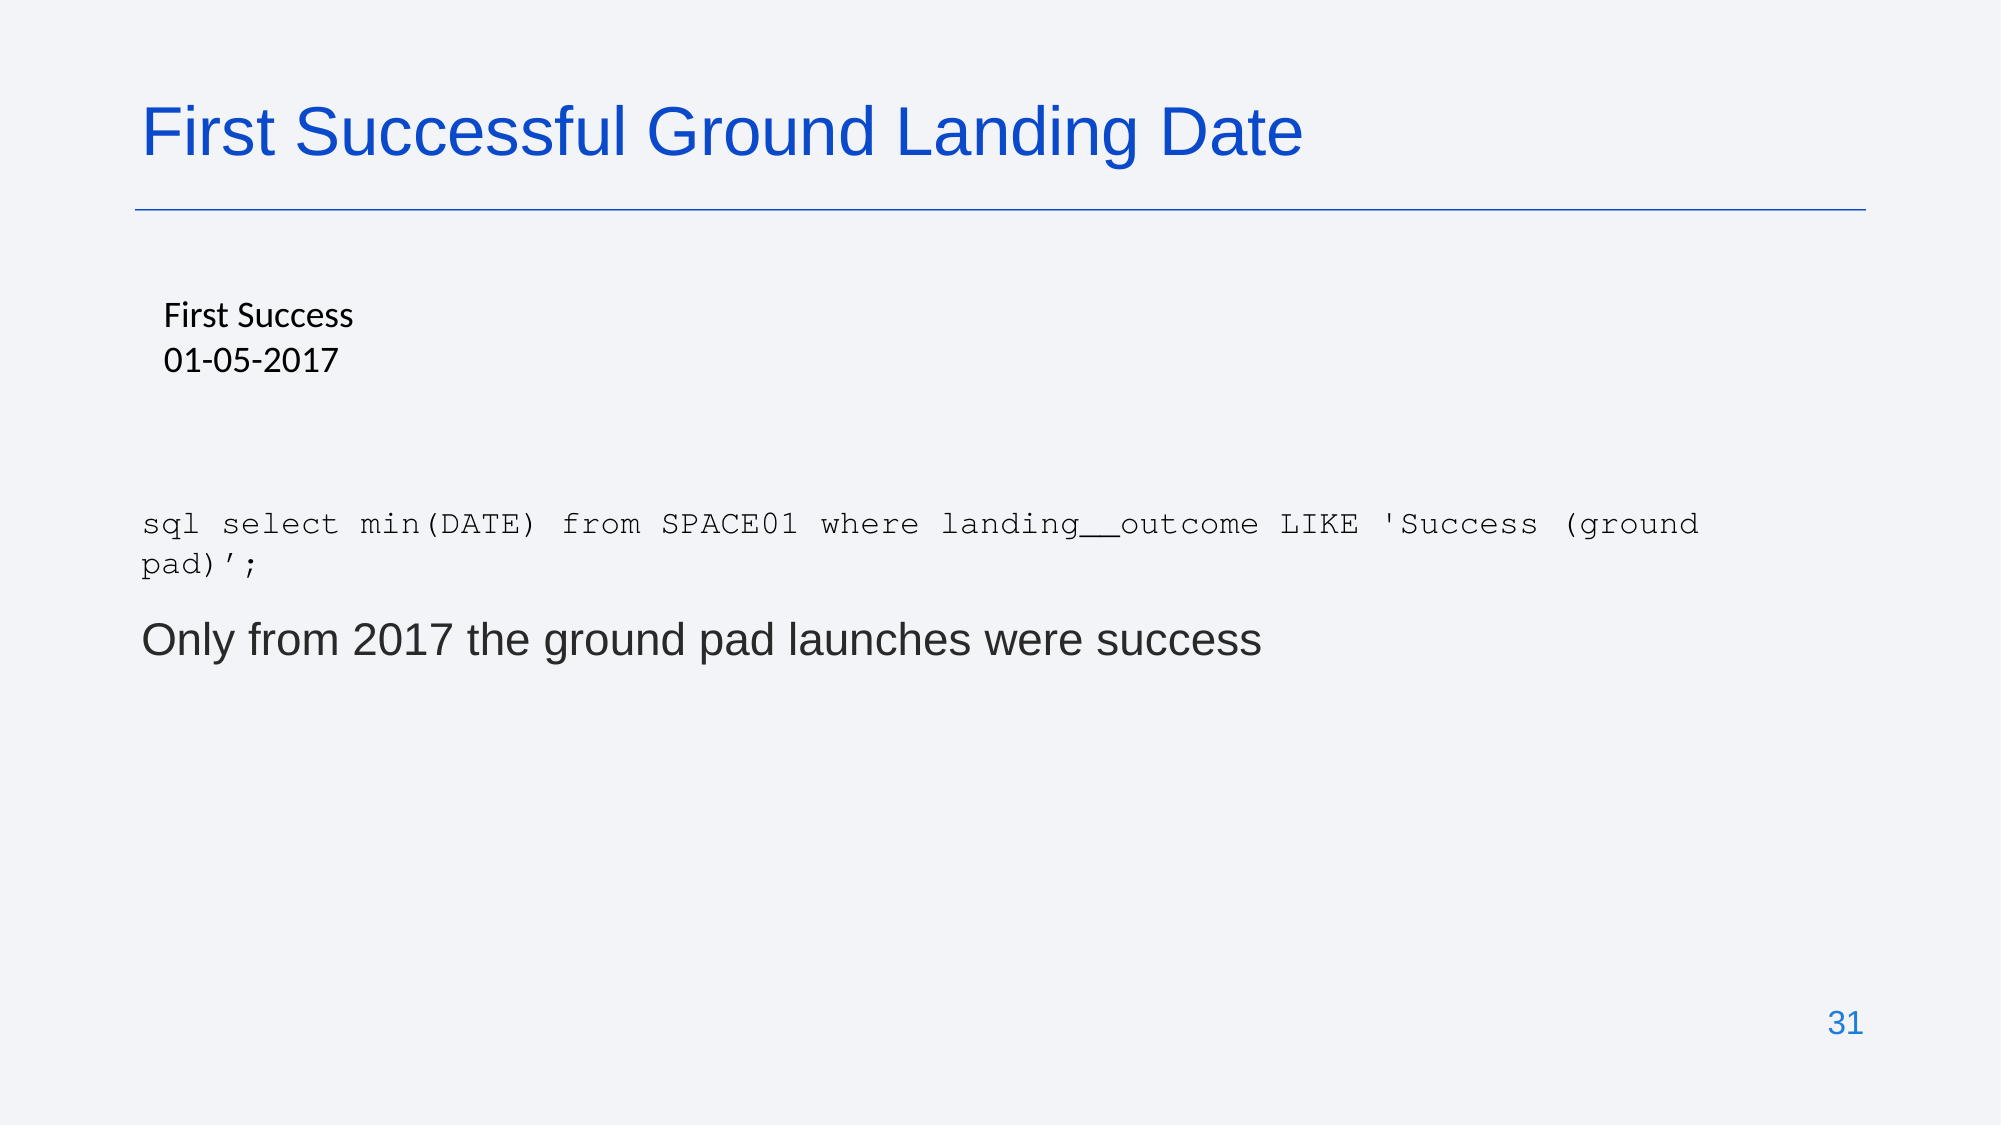

First Successful Ground Landing Date
First Success
01-05-2017
sql select min(DATE) from SPACE01 where landing__outcome LIKE 'Success (ground pad)’;
Only from 2017 the ground pad launches were success
31